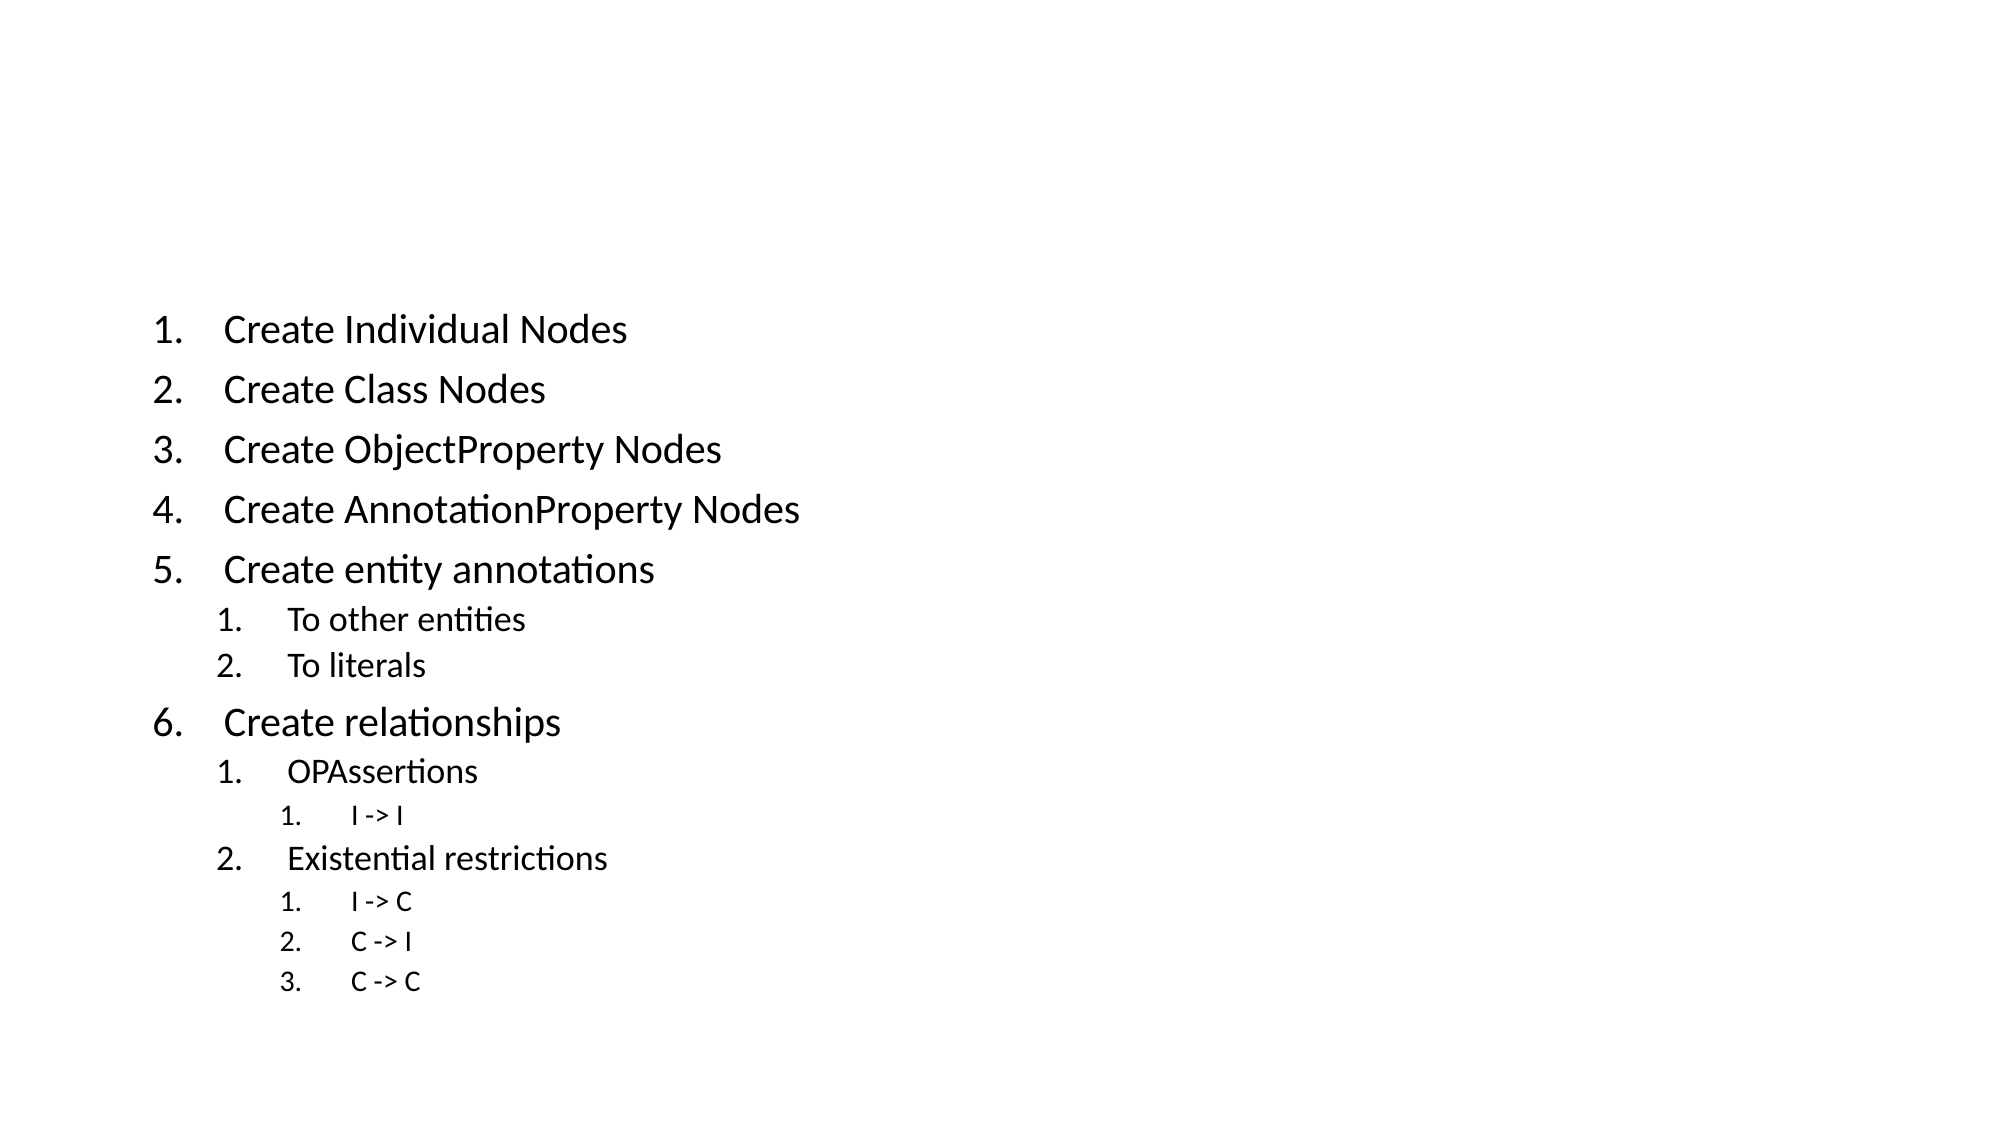

#
Create Individual Nodes
Create Class Nodes
Create ObjectProperty Nodes
Create AnnotationProperty Nodes
Create entity annotations
To other entities
To literals
Create relationships
OPAssertions
I -> I
Existential restrictions
I -> C
C -> I
C -> C